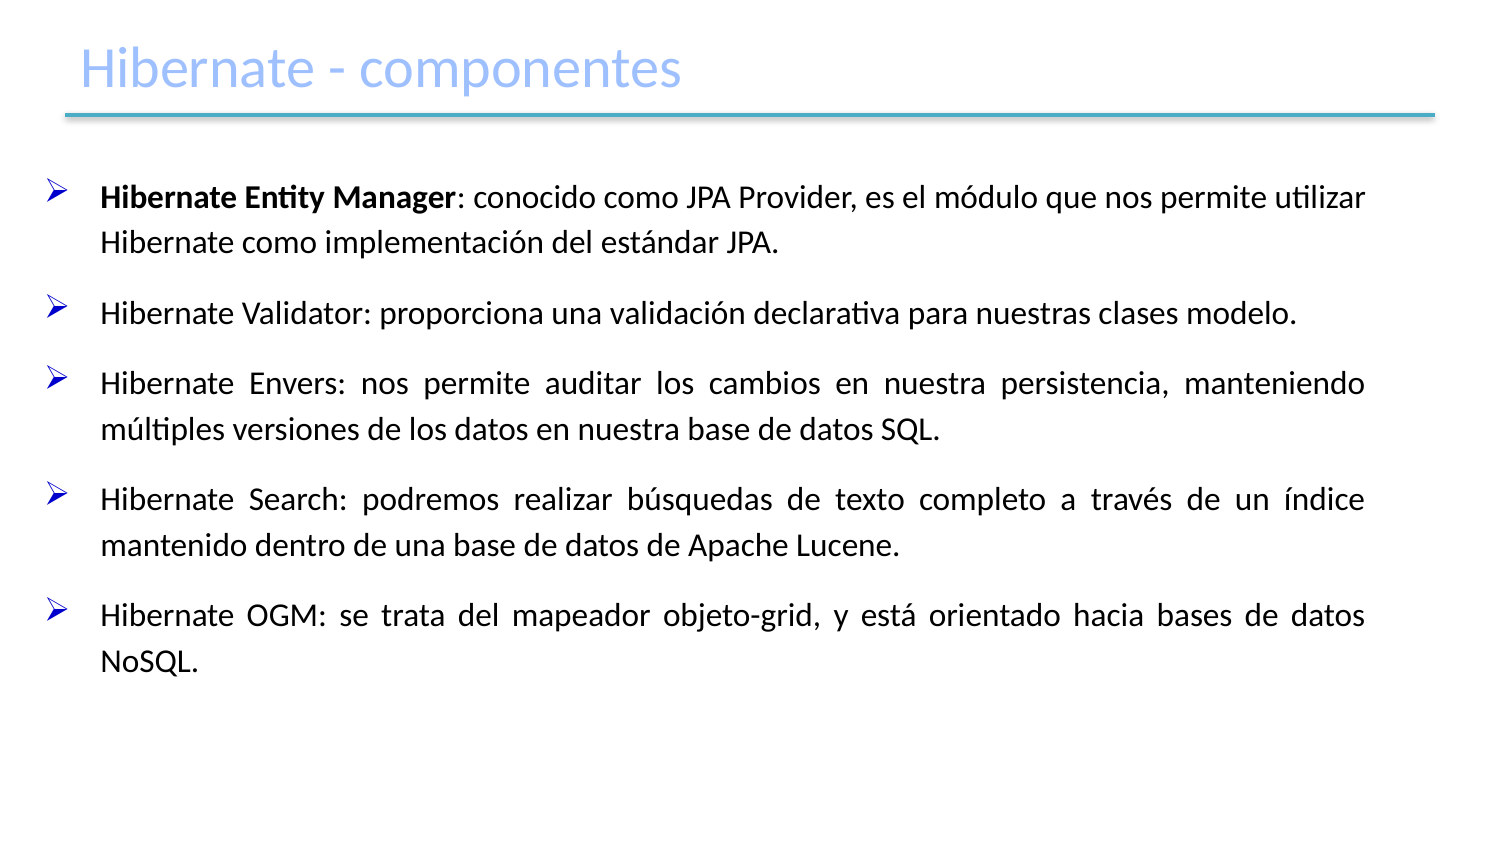

# Hibernate - componentes
Hibernate Entity Manager: conocido como JPA Provider, es el módulo que nos permite utilizar Hibernate como implementación del estándar JPA.
Hibernate Validator: proporciona una validación declarativa para nuestras clases modelo.
Hibernate Envers: nos permite auditar los cambios en nuestra persistencia, manteniendo múltiples versiones de los datos en nuestra base de datos SQL.
Hibernate Search: podremos realizar búsquedas de texto completo a través de un índice mantenido dentro de una base de datos de Apache Lucene.
Hibernate OGM: se trata del mapeador objeto-grid, y está orientado hacia bases de datos NoSQL.